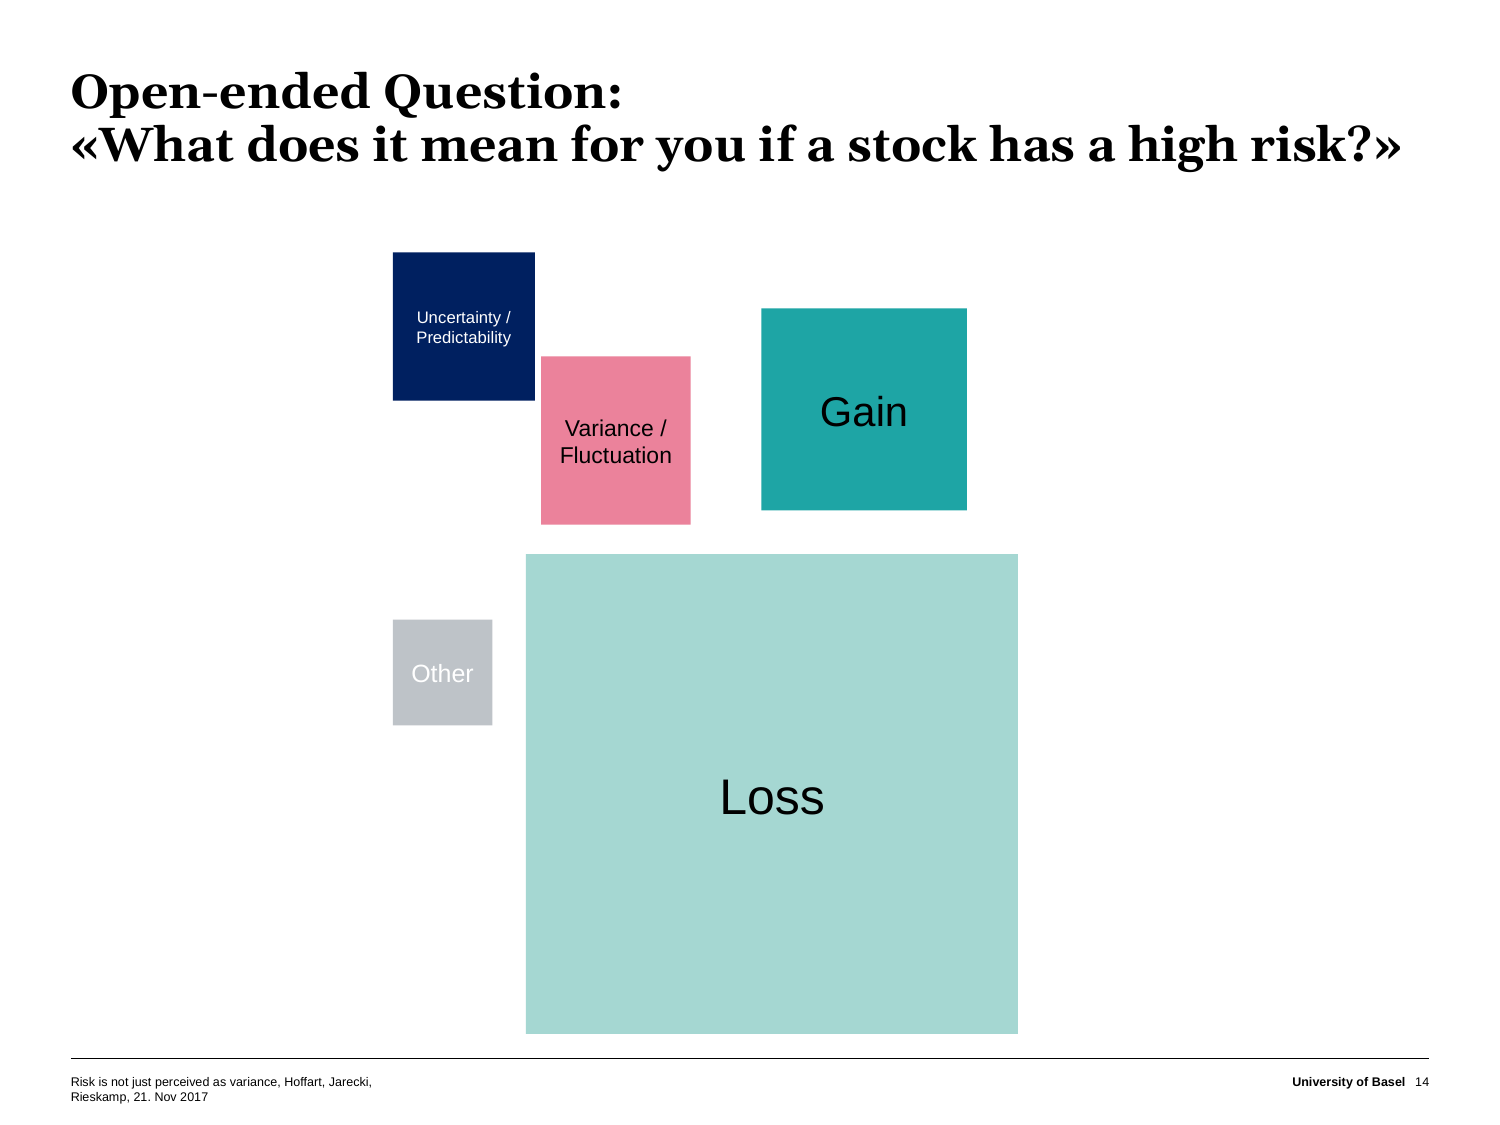

# Open-ended Question: «What does it mean for you if a stock has a high risk?»
Uncertainty / Predictability
Gain
Variance / Fluctuation
Loss
Other
Risk is not just perceived as variance, Hoffart, Jarecki, Rieskamp, 21. Nov 2017
University of Basel
14